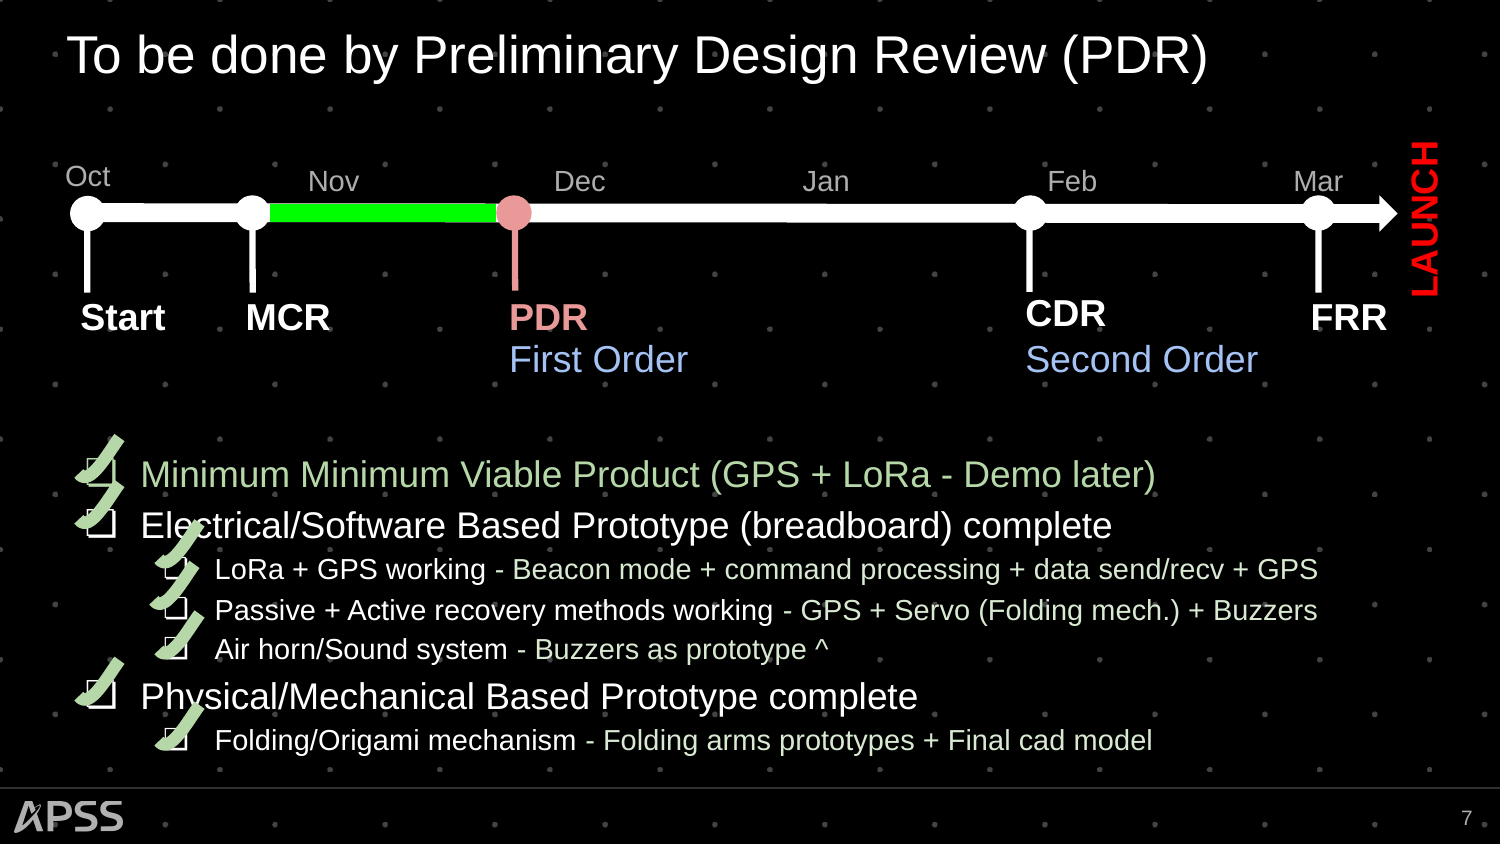

# To be done by Preliminary Design Review (PDR)
Oct
Nov
Dec
Jan
Feb
Mar
LAUNCH

CDR
Start
MCR
PDR
FRR
First Order
Second Order
Minimum Minimum Viable Product (GPS + LoRa - Demo later)
Electrical/Software Based Prototype (breadboard) complete
LoRa + GPS working - Beacon mode + command processing + data send/recv + GPS
Passive + Active recovery methods working - GPS + Servo (Folding mech.) + Buzzers
Air horn/Sound system - Buzzers as prototype ^
Physical/Mechanical Based Prototype complete
Folding/Origami mechanism - Folding arms prototypes + Final cad model